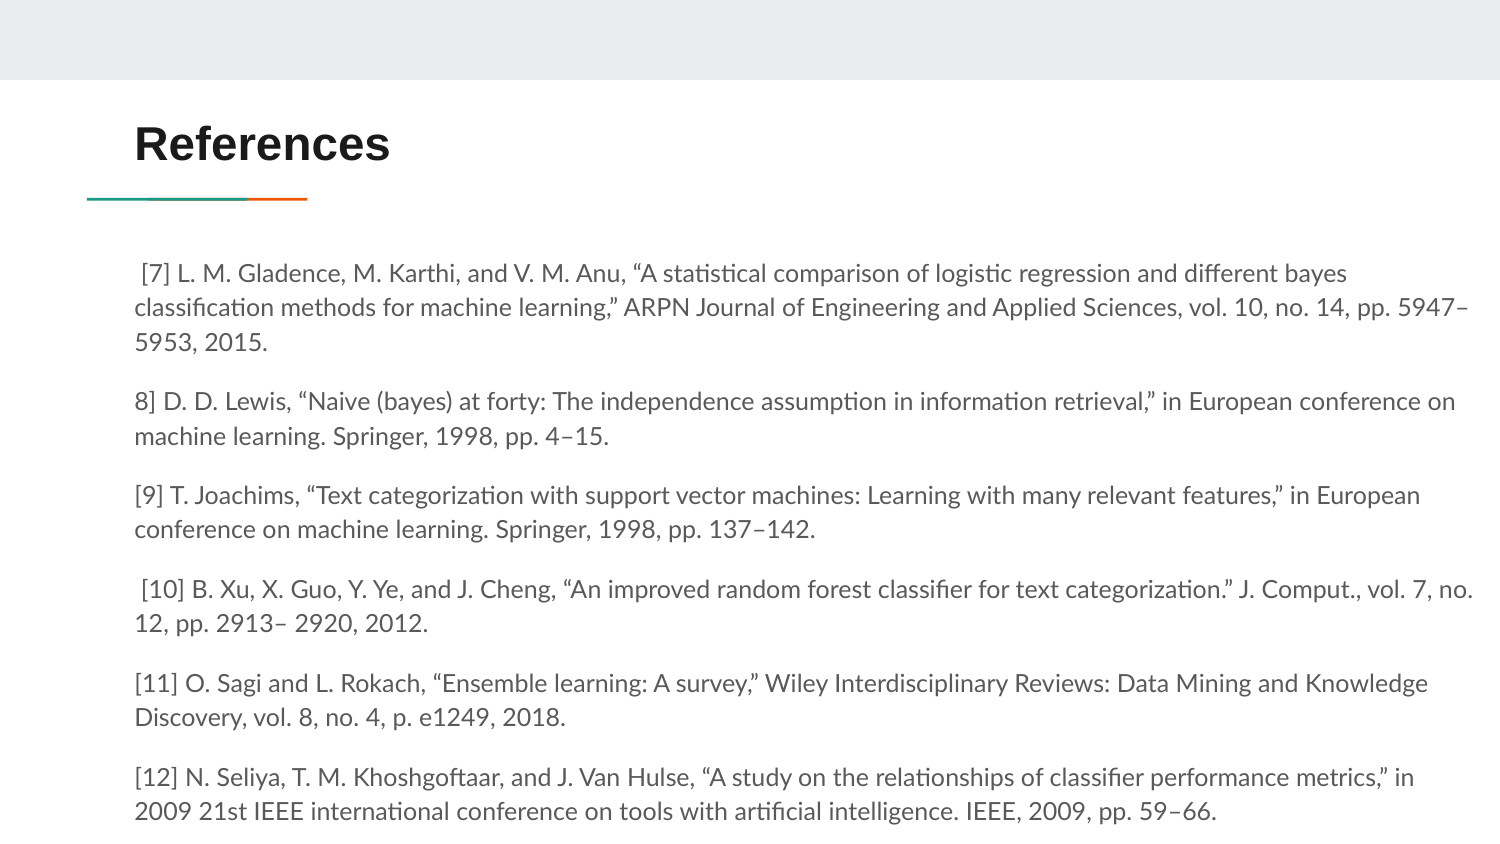

# References
 [7] L. M. Gladence, M. Karthi, and V. M. Anu, “A statistical comparison of logistic regression and different bayes classification methods for machine learning,” ARPN Journal of Engineering and Applied Sciences, vol. 10, no. 14, pp. 5947–5953, 2015.
8] D. D. Lewis, “Naive (bayes) at forty: The independence assumption in information retrieval,” in European conference on machine learning. Springer, 1998, pp. 4–15.
[9] T. Joachims, “Text categorization with support vector machines: Learning with many relevant features,” in European conference on machine learning. Springer, 1998, pp. 137–142.
 [10] B. Xu, X. Guo, Y. Ye, and J. Cheng, “An improved random forest classifier for text categorization.” J. Comput., vol. 7, no. 12, pp. 2913– 2920, 2012.
[11] O. Sagi and L. Rokach, “Ensemble learning: A survey,” Wiley Interdisciplinary Reviews: Data Mining and Knowledge Discovery, vol. 8, no. 4, p. e1249, 2018.
[12] N. Seliya, T. M. Khoshgoftaar, and J. Van Hulse, “A study on the relationships of classifier performance metrics,” in 2009 21st IEEE international conference on tools with artificial intelligence. IEEE, 2009, pp. 59–66.